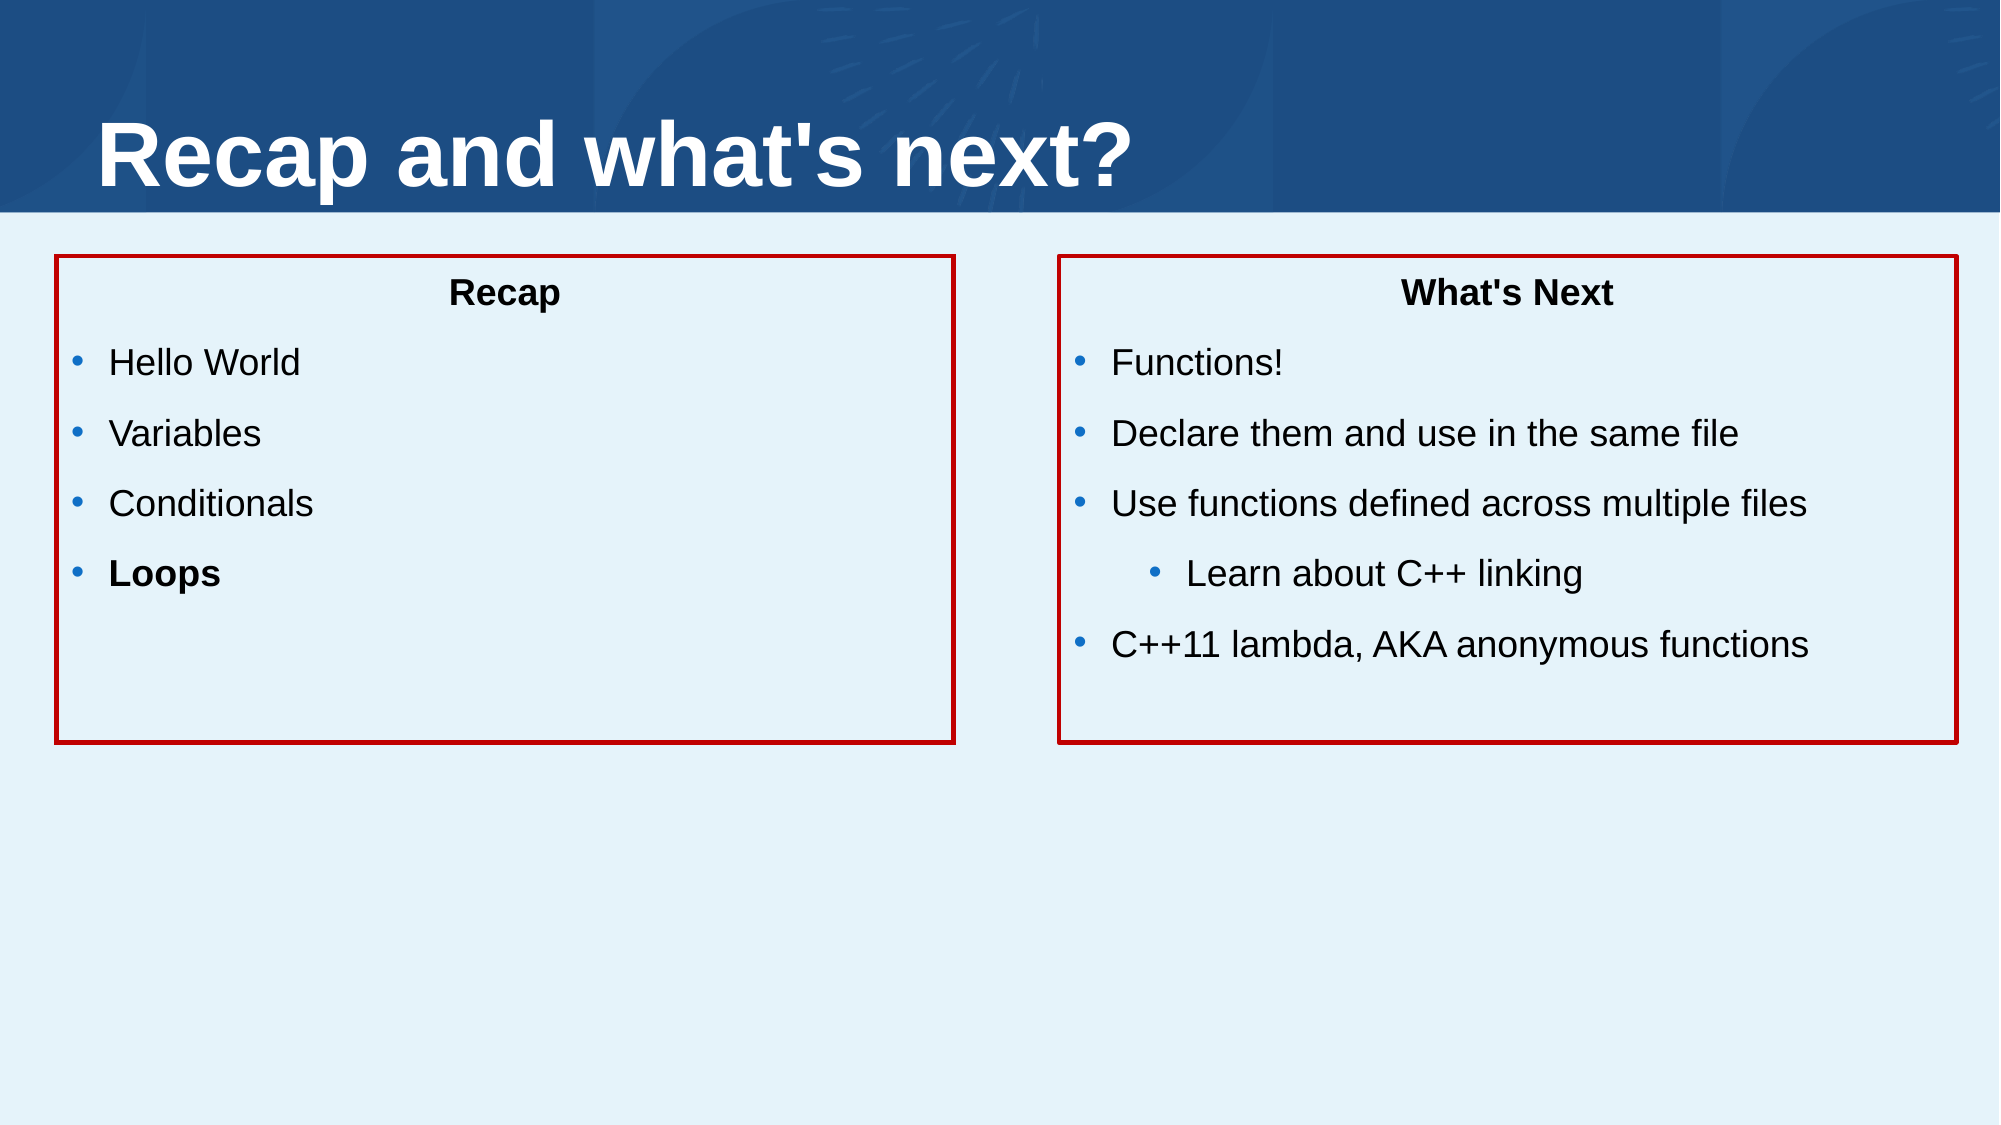

# Recap and what's next?
Recap
Hello World
Variables
Conditionals
Loops

What's Next
Functions!
Declare them and use in the same file
Use functions defined across multiple files
Learn about C++ linking
C++11 lambda, AKA anonymous functions